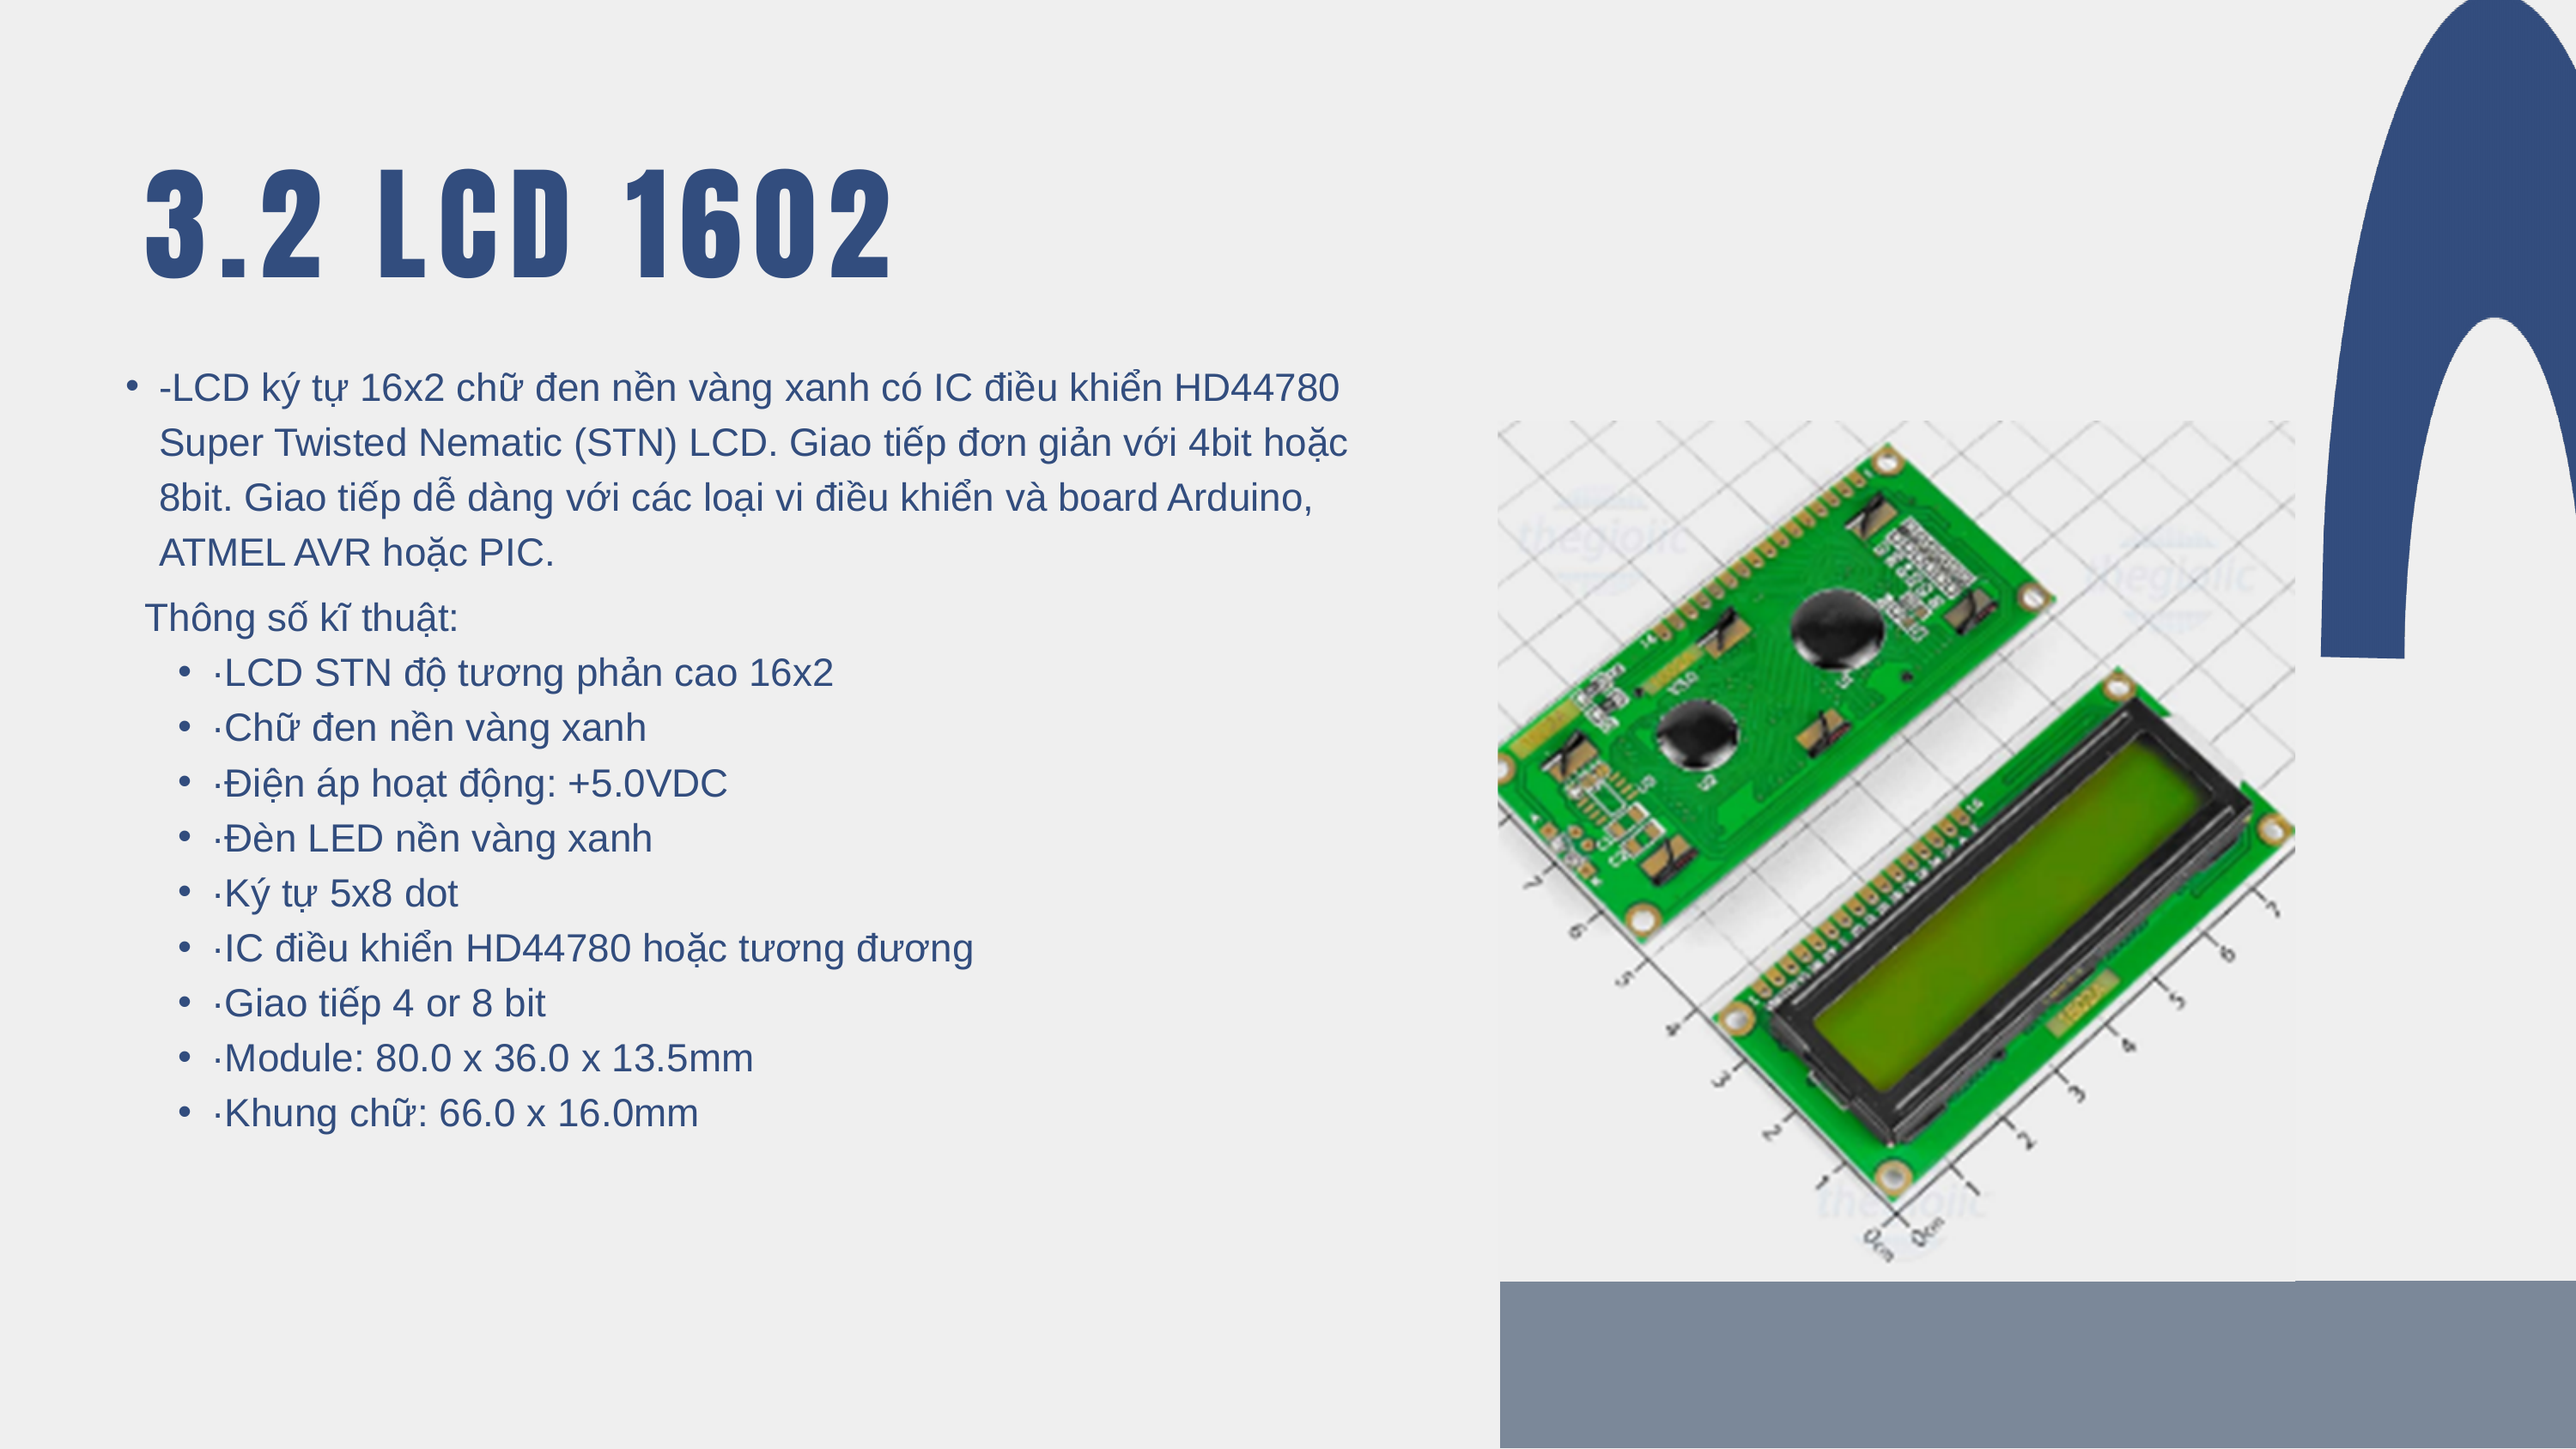

3.2 LCD 1602

-LCD ký tự 16x2 chữ đen nền vàng xanh có IC điều khiển HD44780 Super Twisted Nematic (STN) LCD. Giao tiếp đơn giản với 4bit hoặc 8bit. Giao tiếp dễ dàng với các loại vi điều khiển và board Arduino, ATMEL AVR hoặc PIC.

Thông số kĩ thuật:
·LCD STN độ tương phản cao 16x2
·Chữ đen nền vàng xanh
·Điện áp hoạt động: +5.0VDC
·Đèn LED nền vàng xanh
·Ký tự 5x8 dot
·IC điều khiển HD44780 hoặc tương đương
·Giao tiếp 4 or 8 bit
·Module: 80.0 x 36.0 x 13.5mm
·Khung chữ: 66.0 x 16.0mm